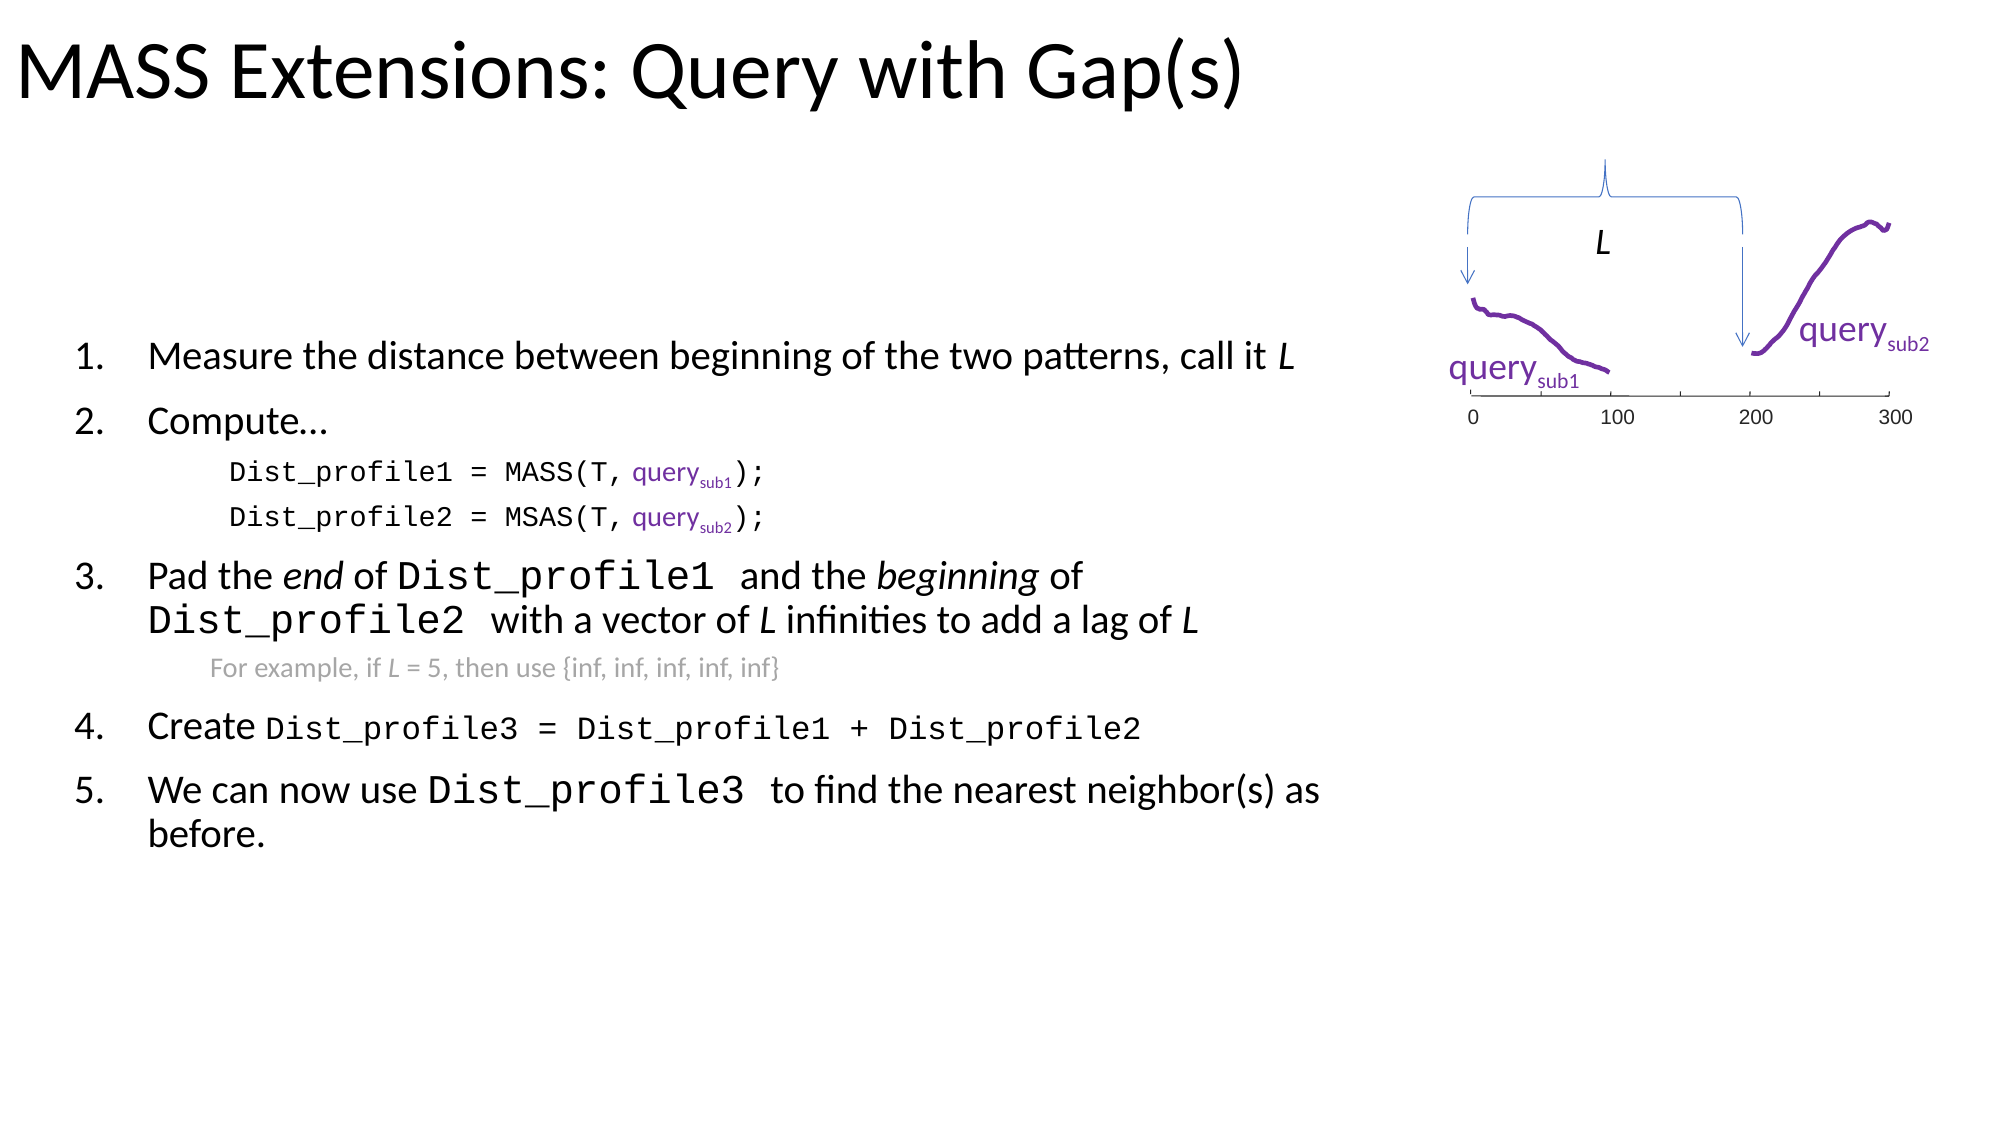

MASS Extensions: Query with Gap(s)

L

0
100
200
300
querysub2
Measure the distance between beginning of the two patterns, call it L
Compute…
 	 Dist_profile1 = MASS(T, querysub1);
	 Dist_profile2 = MSAS(T, querysub2);
Pad the end of Dist_profile1 and the beginning of  Dist_profile2 with a vector of L infinities to add a lag of L
           For example, if L = 5, then use {inf, inf, inf, inf, inf}
Create Dist_profile3 = Dist_profile1 + Dist_profile2
We can now use Dist_profile3 to find the nearest neighbor(s) as before.
querysub1